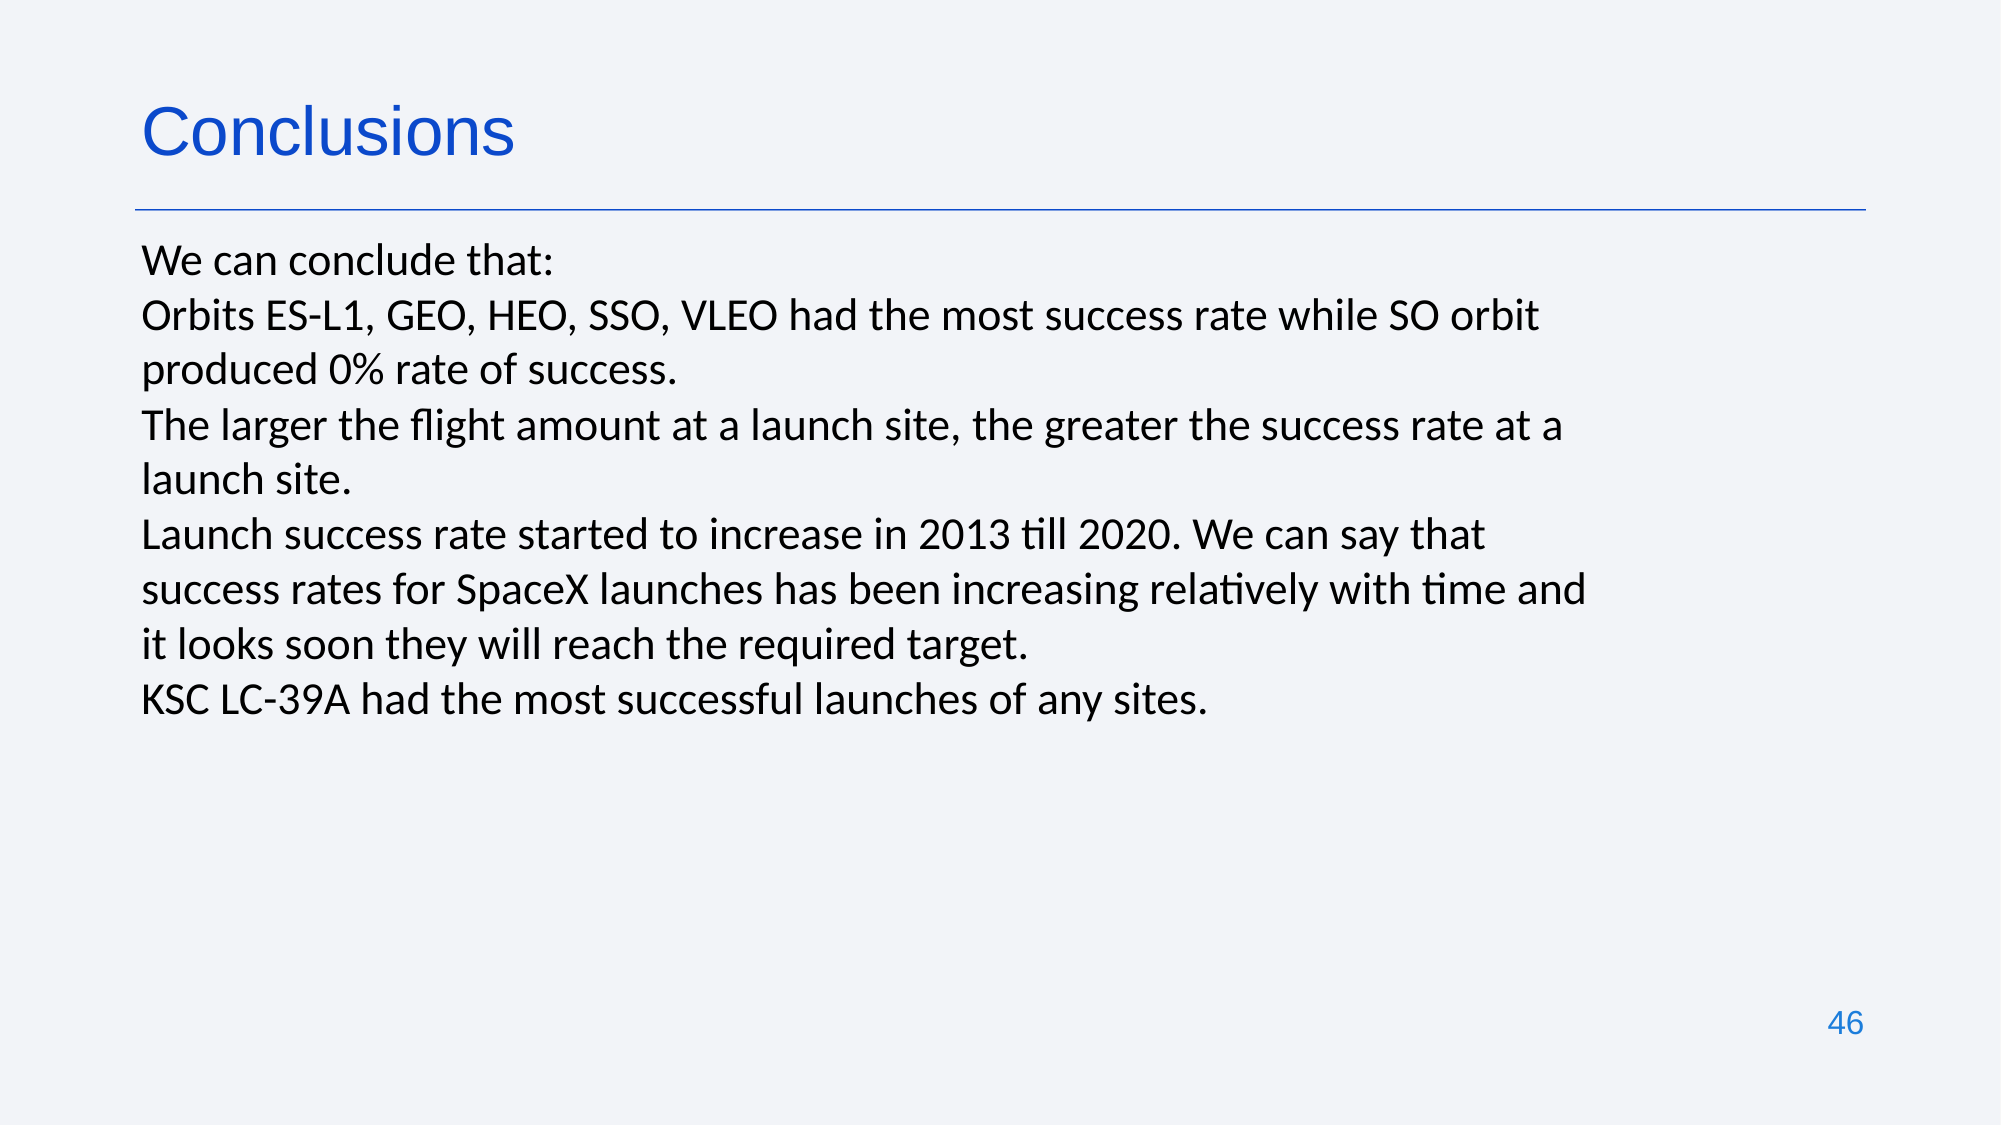

Conclusions
We can conclude that:
Orbits ES-L1, GEO, HEO, SSO, VLEO had the most success rate while SO orbit produced 0% rate of success.
The larger the flight amount at a launch site, the greater the success rate at a launch site.
Launch success rate started to increase in 2013 till 2020. We can say that success rates for SpaceX launches has been increasing relatively with time and it looks soon they will reach the required target.
KSC LC-39A had the most successful launches of any sites.

46